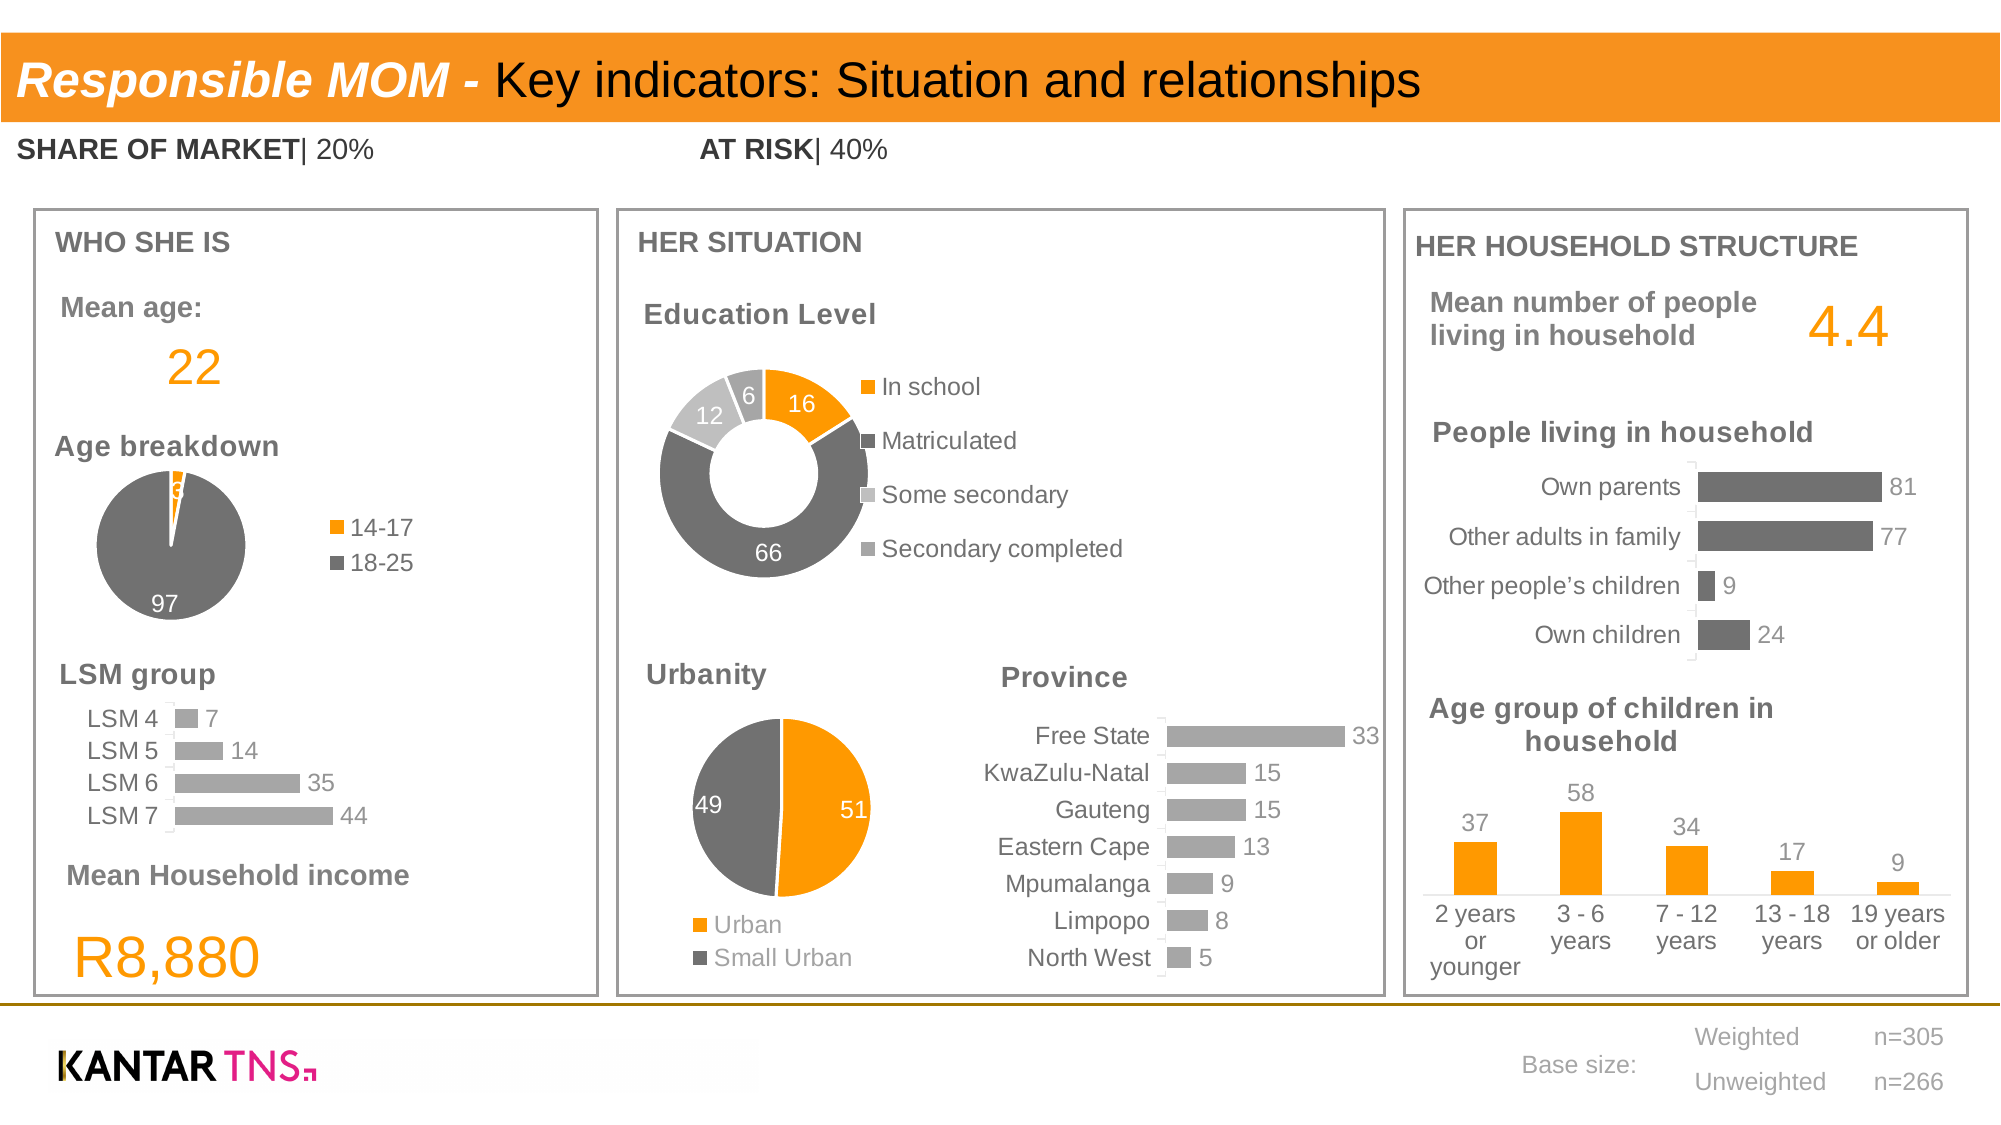

Responsible MOM - Key indicators: Situation and relationships
SHARE OF market| 20%
At risk| 40%

|  |
| --- |
| Mean number of people living in household |

WHO SHE IS
HER SITUATION
HER HOUSEHOLD STRUCTURE
4.4

### Chart: Education Level

| Category | Work Status |
|---|---|
| In school | 16.0 |
| Matriculated | 66.0 |
| Some secondary | 12.0 |
| Secondary completed | 6.0 |
| Mean age: |
| --- |
| 22 |

### Chart: Age breakdown

| Category | Age |
|---|---|
| 14-17 | 0.03 |
| 18-25 | 0.97 |

### Chart: People living in household

| Category | Age |
|---|---|
| Own parents | 81.0 |
| Other adults in family | 77.0 |
| Other people’s children | 9.0 |
| Own children | 24.0 |

### Chart: LSM group

| Category | Sales |
|---|---|
| LSM 4 | 7.0 |
| LSM 5 | 14.0 |
| LSM 6 | 35.0 |
| LSM 7 | 44.0 |

### Chart: Urbanity

| Category | Age |
|---|---|
| Urban | 0.51 |
| Small Urban | 0.49 |

### Chart: Province

| Category | Sales |
|---|---|
| Free State | 33.0 |
| KwaZulu-Natal | 15.0 |
| Gauteng | 15.0 |
| Eastern Cape | 13.0 |
| Mpumalanga | 9.0 |
| Limpopo | 8.0 |
| North West | 5.0 |

### Chart: Age group of children in household

| Category | Series 1 |
|---|---|
| 2 years or younger | 37.0 |
| 3 - 6 years | 58.0 |
| 7 - 12 years | 34.0 |
| 13 - 18 years | 17.0 |
| 19 years or older | 9.0 |
|  |
| --- |
| Mean Household income |
R8,880
| Weighted | n=305 |
| --- | --- |
| Unweighted | n=266 |
Base size: